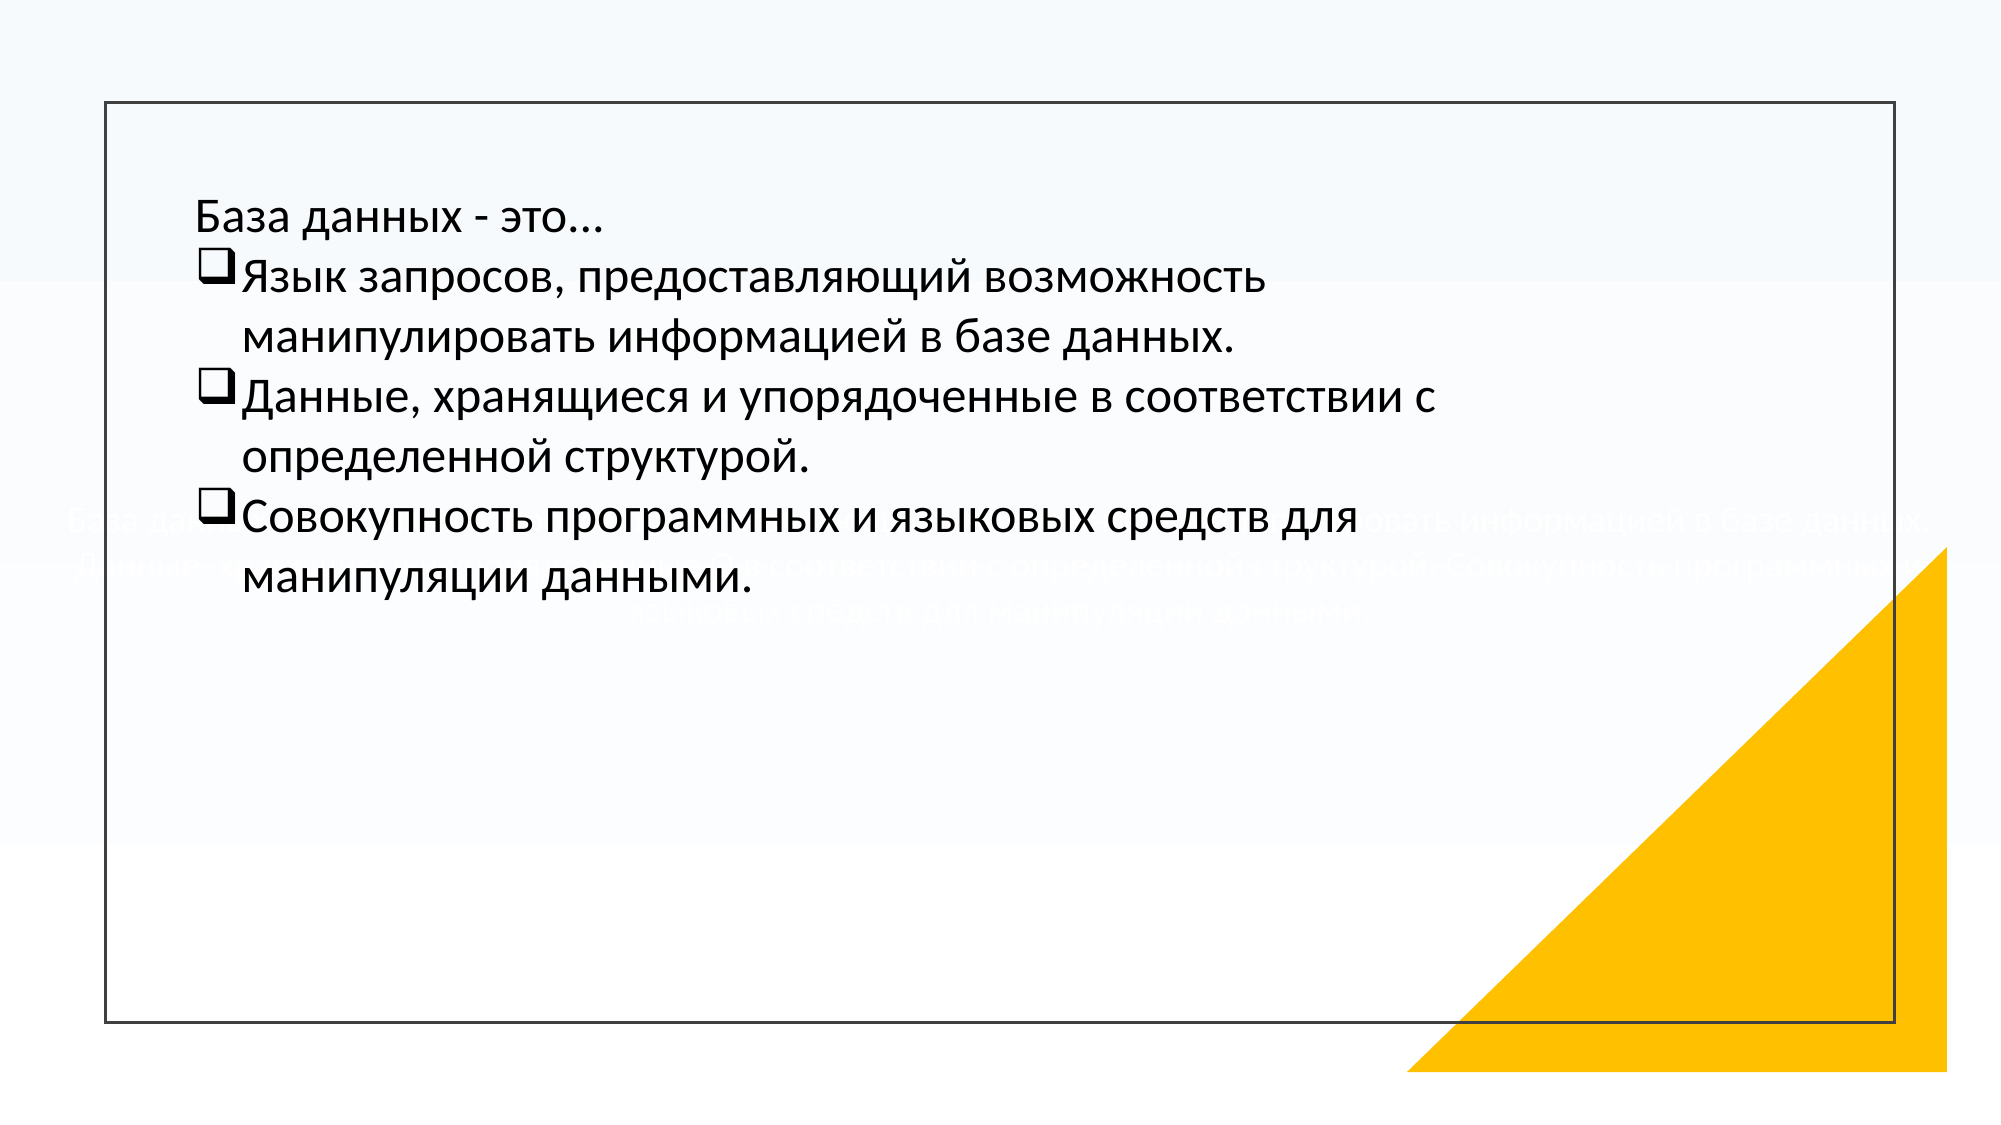

База данных - это... Язык запросов, предоставляющий • возможность манипулировать информацией в базе данных. Данные, хранящиеся и упорядоченные О в соответствии с определенной структурой. Совокупность программных и языковых средств для манипуляции данными.

База данных - это...
Язык запросов, предоставляющий возможность манипулировать информацией в базе данных.
Данные, хранящиеся и упорядоченные в соответствии с определенной структурой.
Совокупность программных и языковых средств для манипуляции данными.